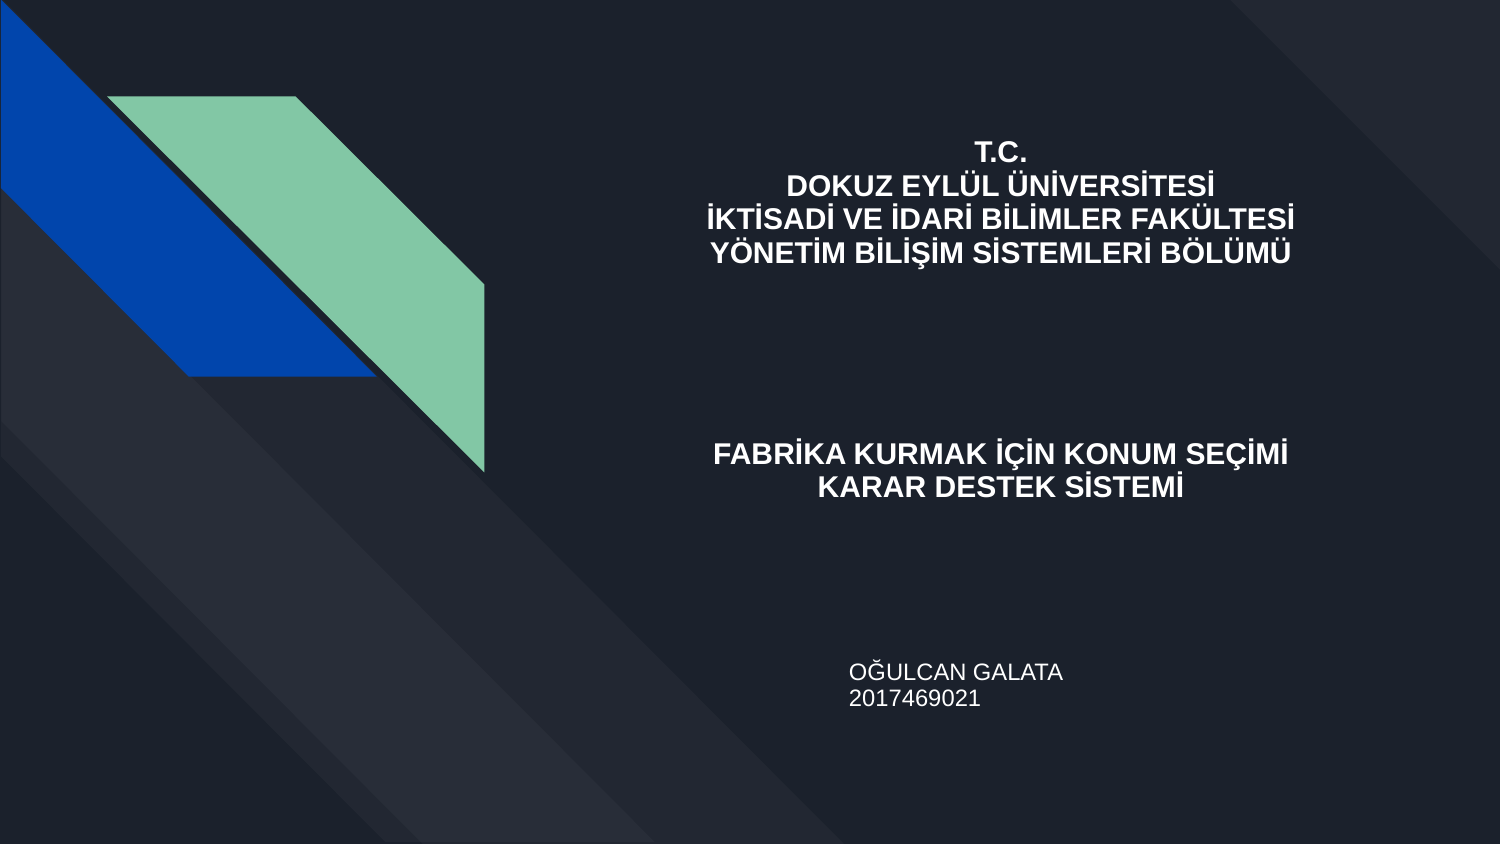

# T.C.
DOKUZ EYLÜL ÜNİVERSİTESİ
İKTİSADİ VE İDARİ BİLİMLER FAKÜLTESİ
YÖNETİM BİLİŞİM SİSTEMLERİ BÖLÜMÜ

FABRİKA KURMAK İÇİN KONUM SEÇİMİ
KARAR DESTEK SİSTEMİ
OĞULCAN GALATA
2017469021